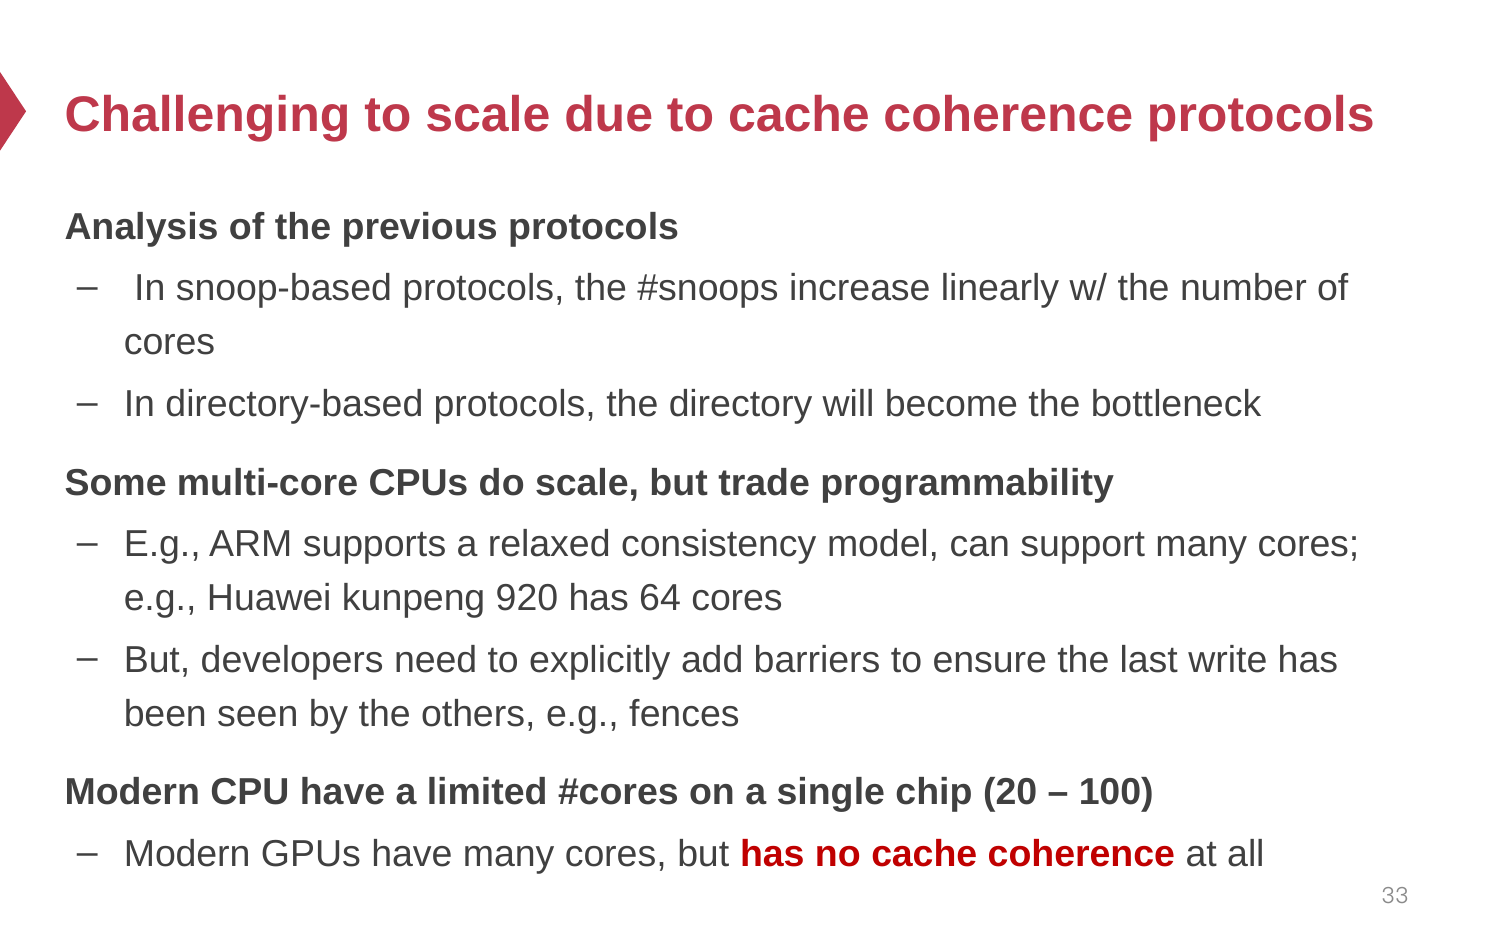

# Challenging to scale due to cache coherence protocols
Analysis of the previous protocols
 In snoop-based protocols, the #snoops increase linearly w/ the number of cores
In directory-based protocols, the directory will become the bottleneck
Some multi-core CPUs do scale, but trade programmability
E.g., ARM supports a relaxed consistency model, can support many cores; e.g., Huawei kunpeng 920 has 64 cores
But, developers need to explicitly add barriers to ensure the last write has been seen by the others, e.g., fences
Modern CPU have a limited #cores on a single chip (20 – 100)
Modern GPUs have many cores, but has no cache coherence at all
33